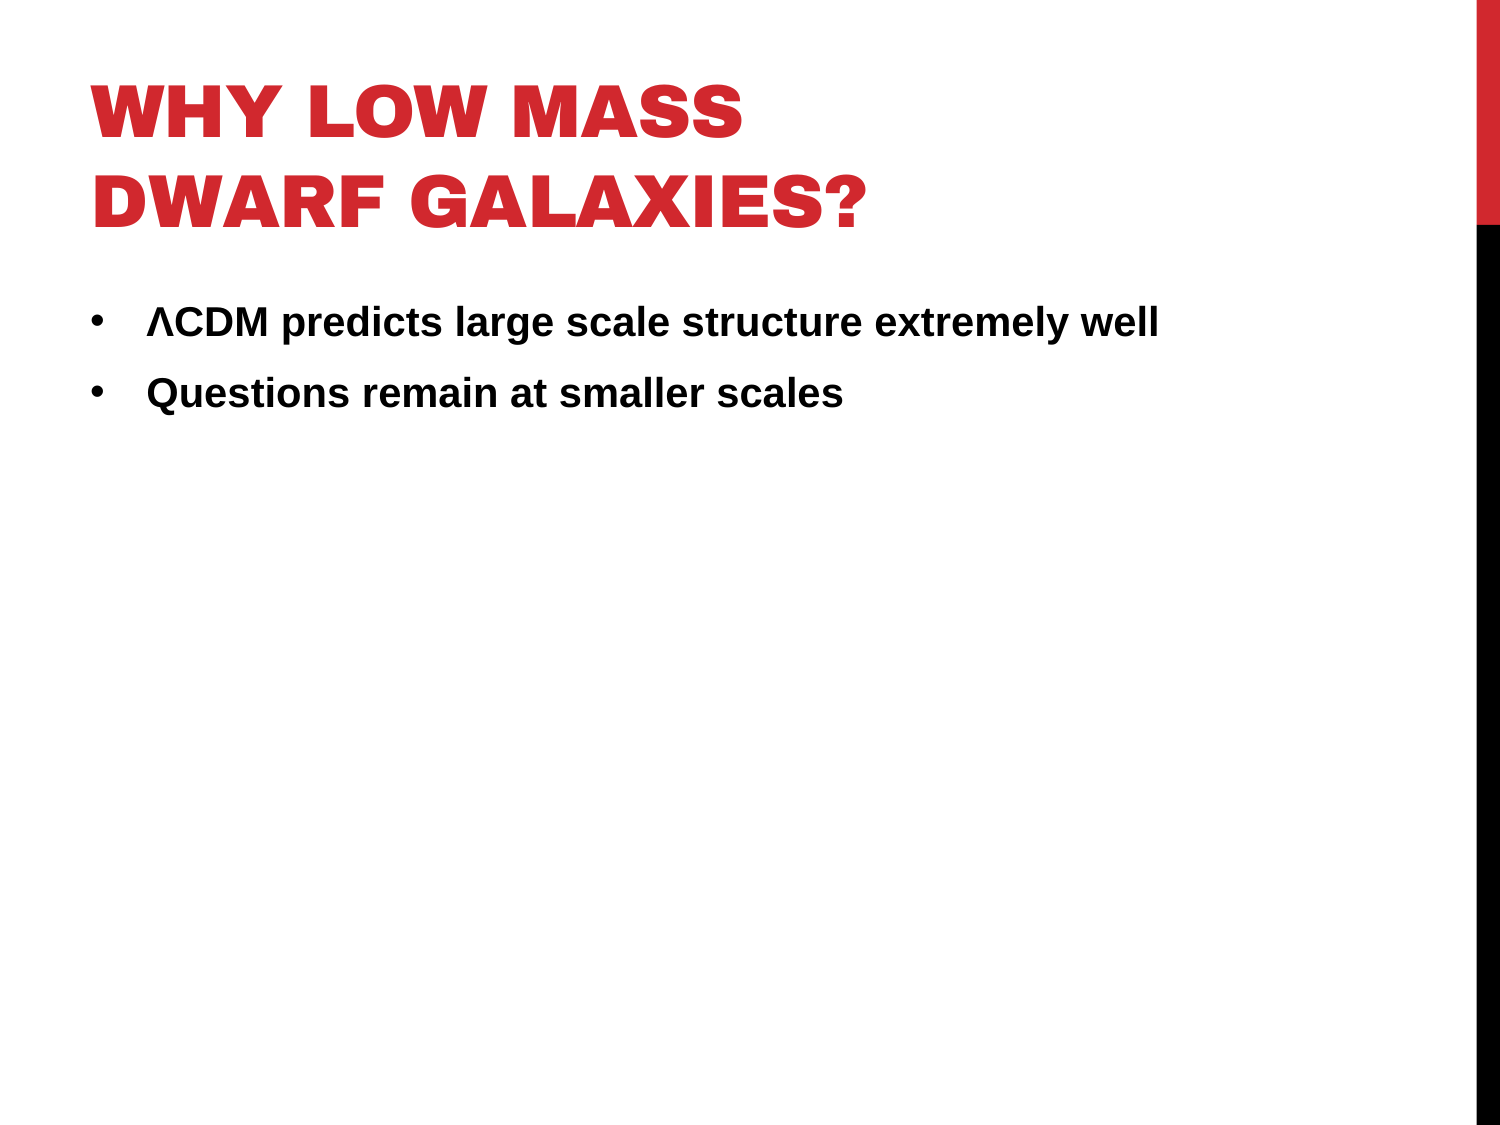

# Why low mass dwarf galaxies?
ΛCDM predicts large scale structure extremely well
Questions remain at smaller scales